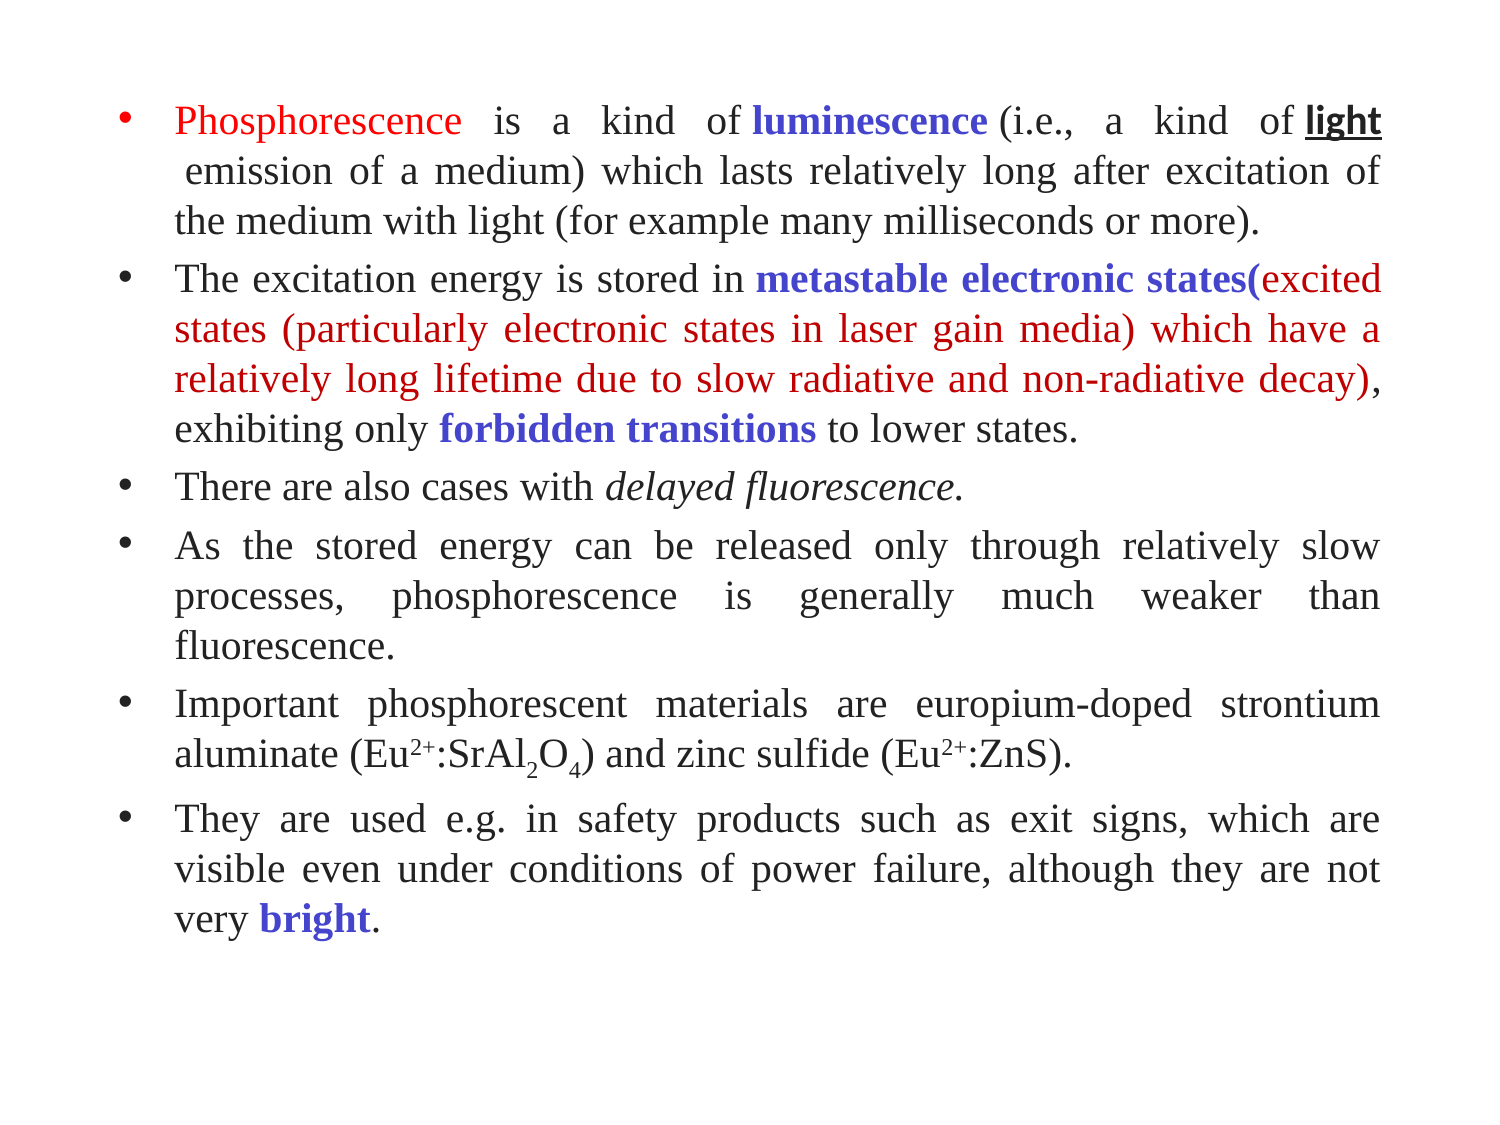

Phosphorescence is a kind of luminescence (i.e., a kind of light emission of a medium) which lasts relatively long after excitation of the medium with light (for example many milliseconds or more).
The excitation energy is stored in metastable electronic states(excited states (particularly electronic states in laser gain media) which have a relatively long lifetime due to slow radiative and non-radiative decay), exhibiting only forbidden transitions to lower states.
There are also cases with delayed fluorescence.
As the stored energy can be released only through relatively slow processes, phosphorescence is generally much weaker than fluorescence.
Important phosphorescent materials are europium-doped strontium aluminate (Eu2+:SrAl2O4) and zinc sulfide (Eu2+:ZnS).
They are used e.g. in safety products such as exit signs, which are visible even under conditions of power failure, although they are not very bright.